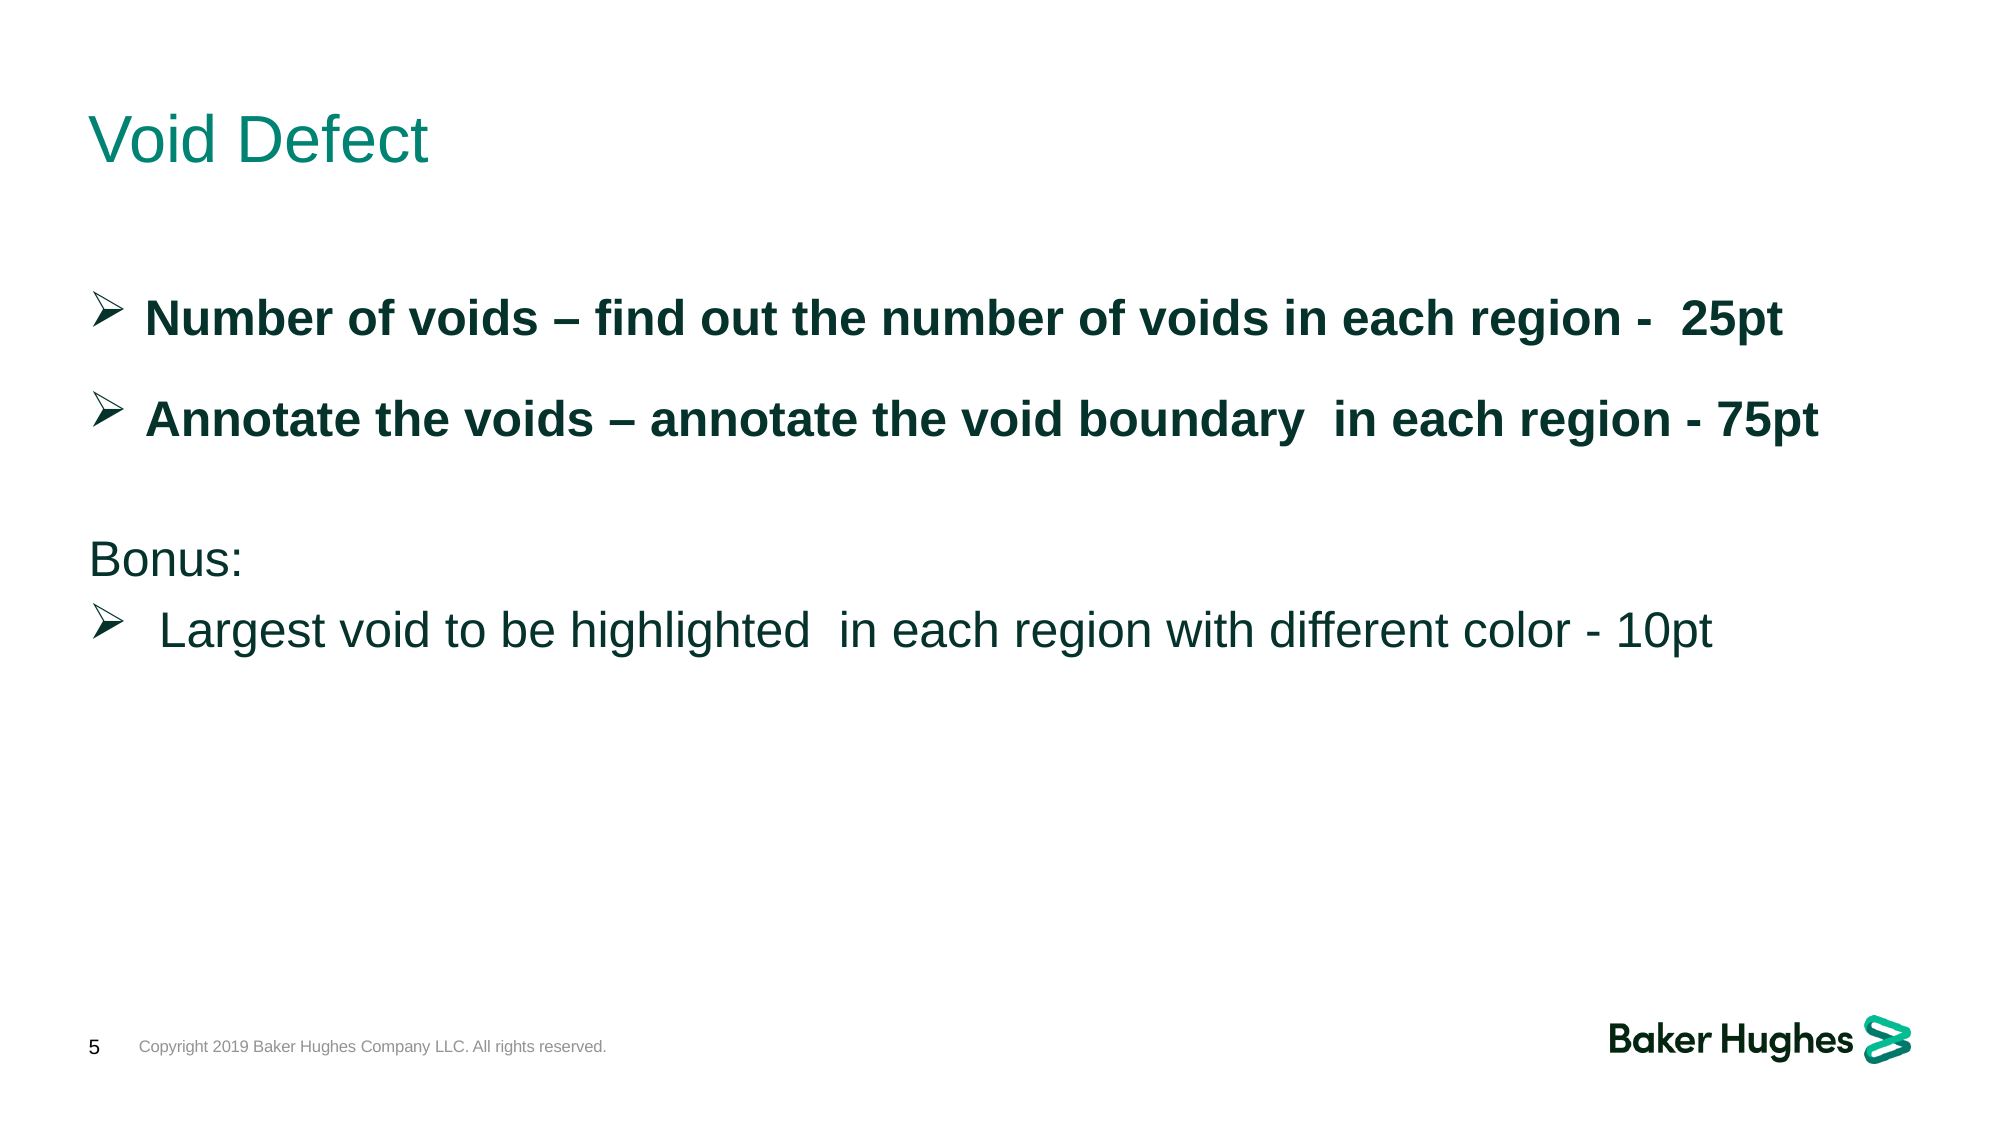

# Void Defect
Number of voids – find out the number of voids in each region -  25pt
Annotate the voids – annotate the void boundary  in each region - 75pt

Bonus:
 Largest void to be highlighted  in each region with different color - 10pt
5